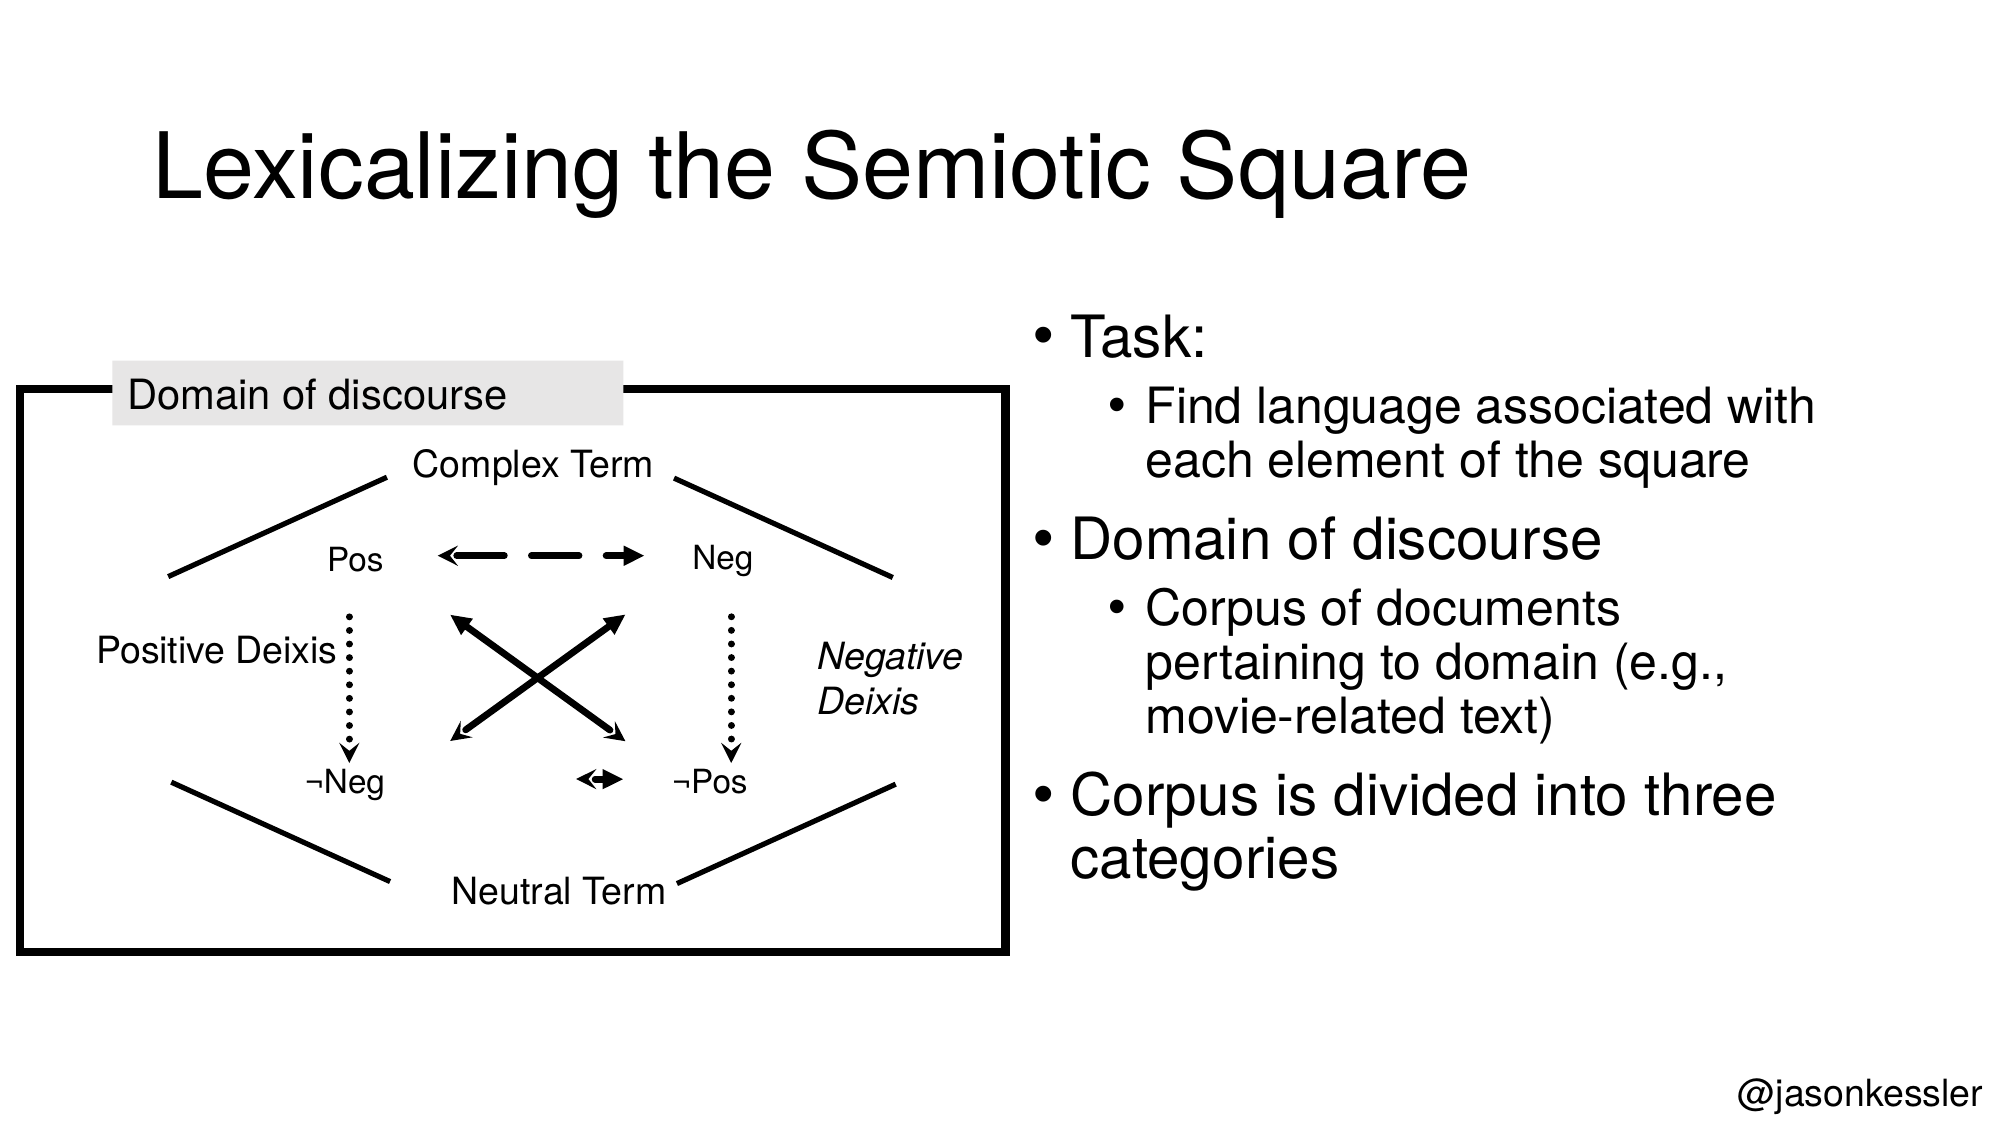

# Lexicalizing the Semiotic Square
Task:
Find language associated with each element of the square
Domain of discourse
Corpus of documents pertaining to domain (e.g., movie-related text)
Corpus is divided into three categories

Domain of discourse

Complex Term
Neg
Pos
Positive Deixis
Negative Deixis
¬Neg
¬Pos
Neutral Term
@jasonkessler